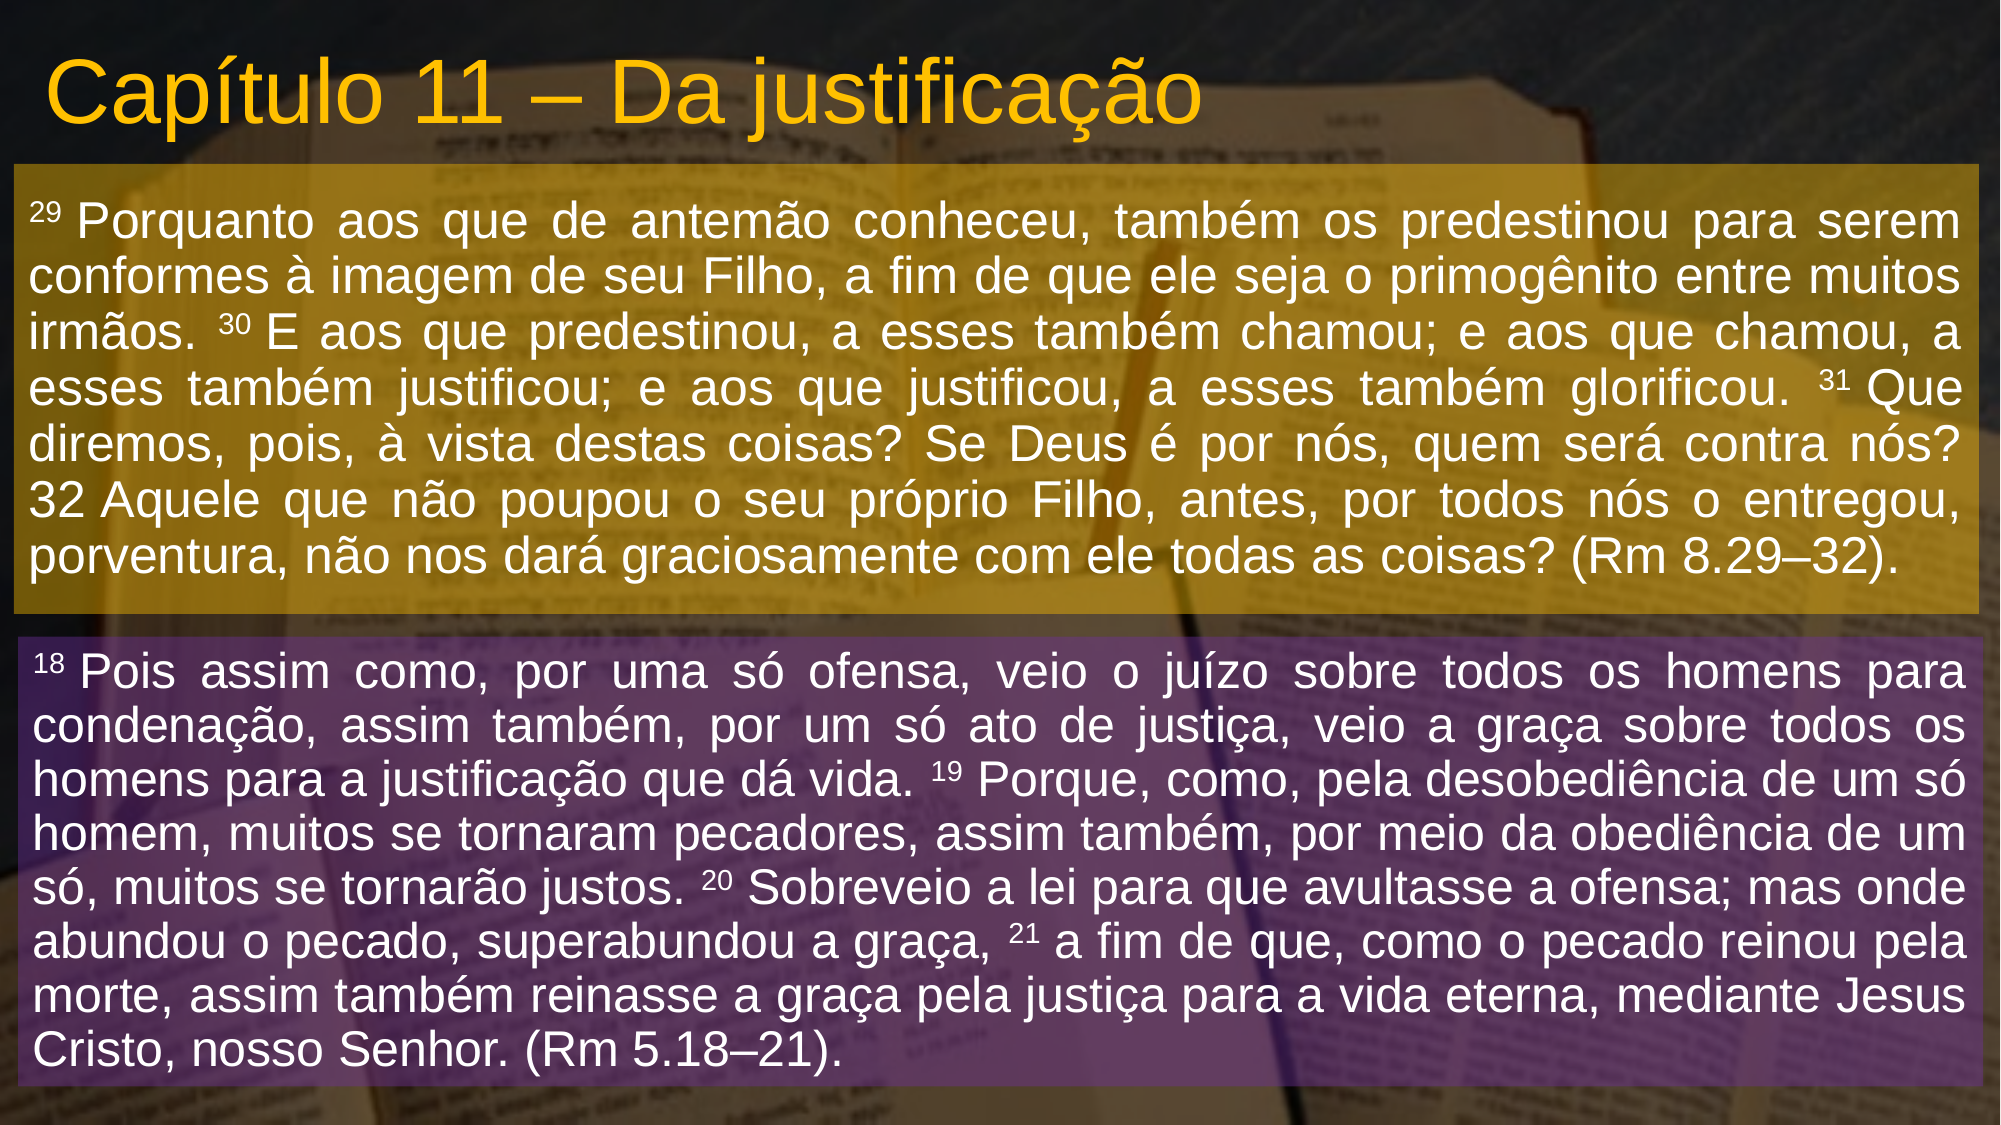

# Capítulo 11 – Da justificação
29 Porquanto aos que de antemão conheceu, também os predestinou para serem conformes à imagem de seu Filho, a fim de que ele seja o primogênito entre muitos irmãos. 30 E aos que predestinou, a esses também chamou; e aos que chamou, a esses também justificou; e aos que justificou, a esses também glorificou. 31 Que diremos, pois, à vista destas coisas? Se Deus é por nós, quem será contra nós? 32 Aquele que não poupou o seu próprio Filho, antes, por todos nós o entregou, porventura, não nos dará graciosamente com ele todas as coisas? (Rm 8.29–32).
18 Pois assim como, por uma só ofensa, veio o juízo sobre todos os homens para condenação, assim também, por um só ato de justiça, veio a graça sobre todos os homens para a justificação que dá vida. 19 Porque, como, pela desobediência de um só homem, muitos se tornaram pecadores, assim também, por meio da obediência de um só, muitos se tornarão justos. 20 Sobreveio a lei para que avultasse a ofensa; mas onde abundou o pecado, superabundou a graça, 21 a fim de que, como o pecado reinou pela morte, assim também reinasse a graça pela justiça para a vida eterna, mediante Jesus Cristo, nosso Senhor. (Rm 5.18–21).